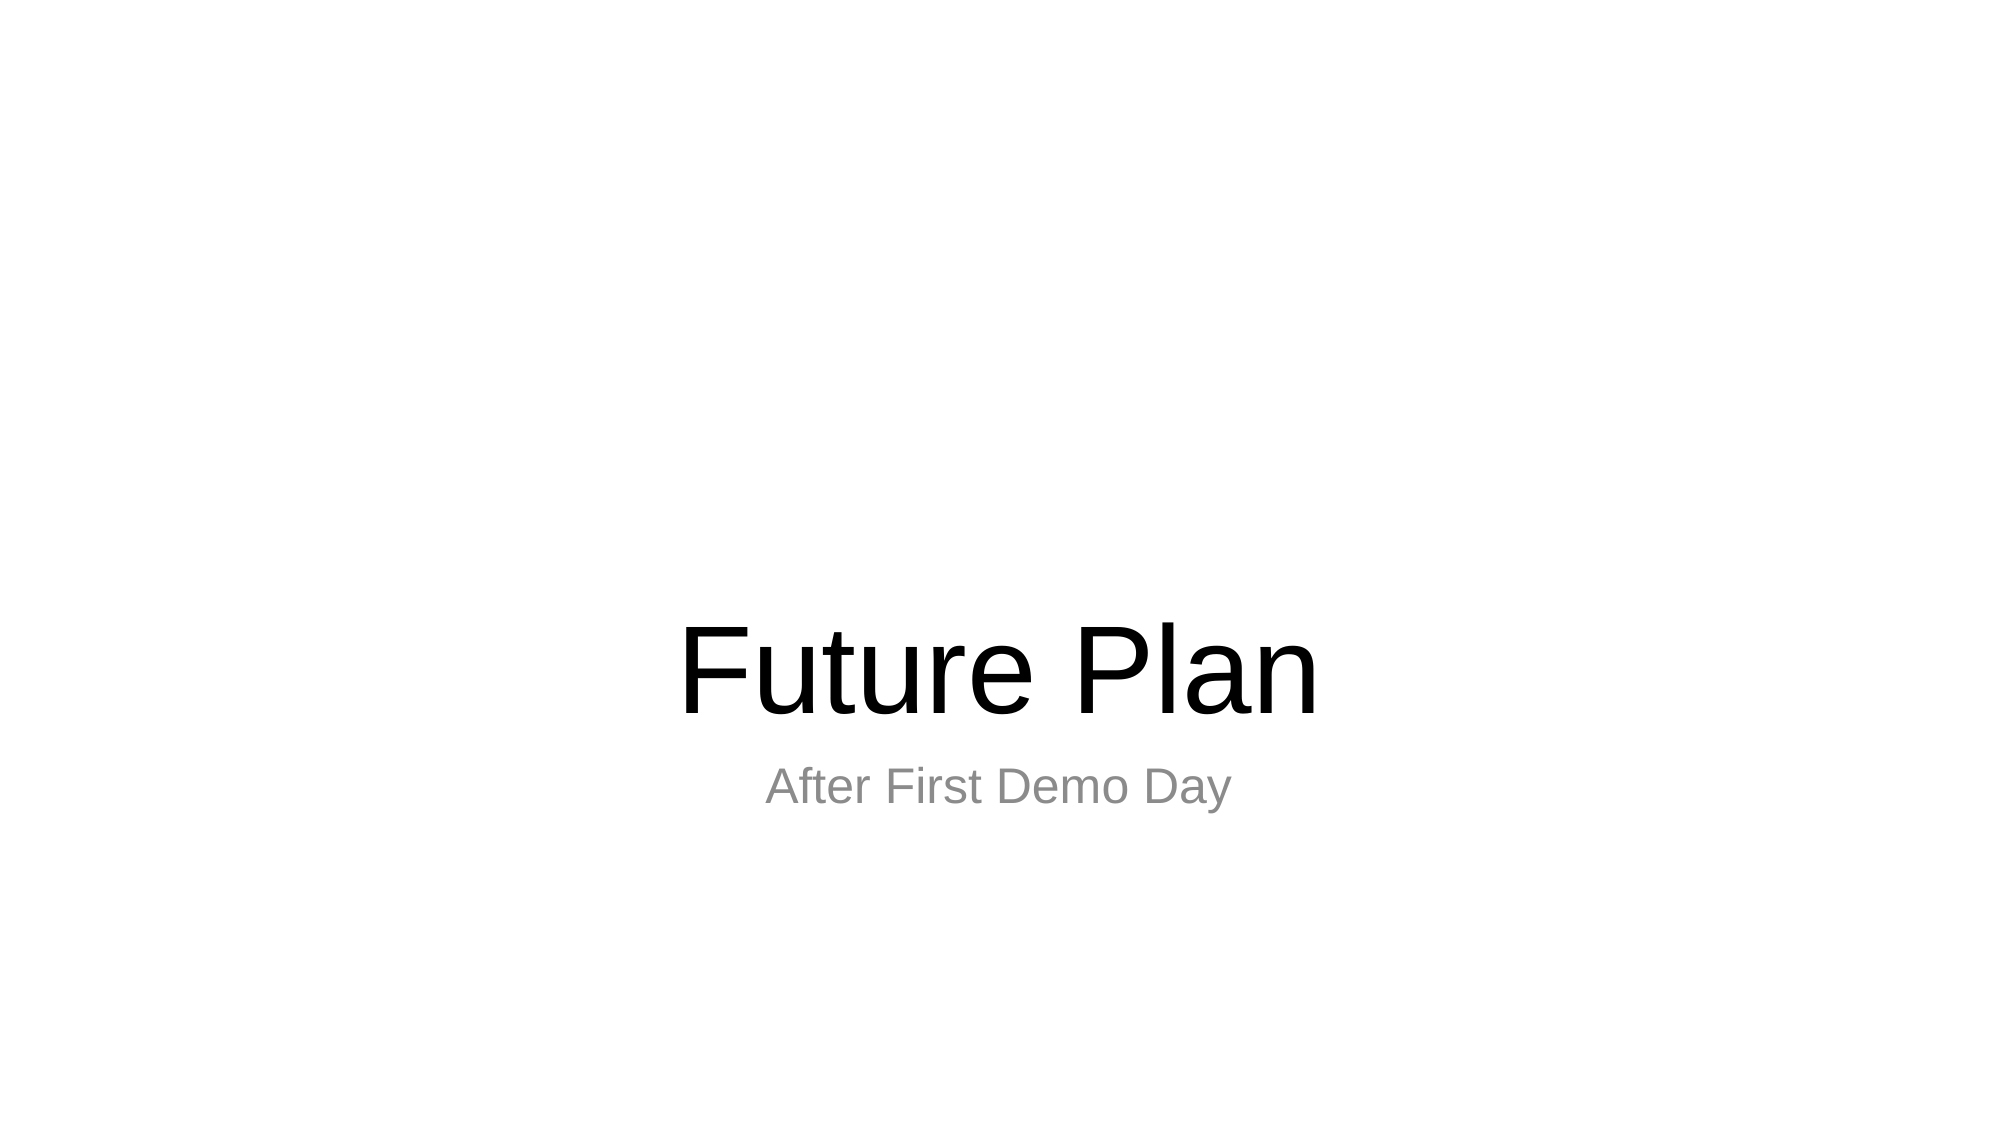

# Future Plan
After First Demo Day